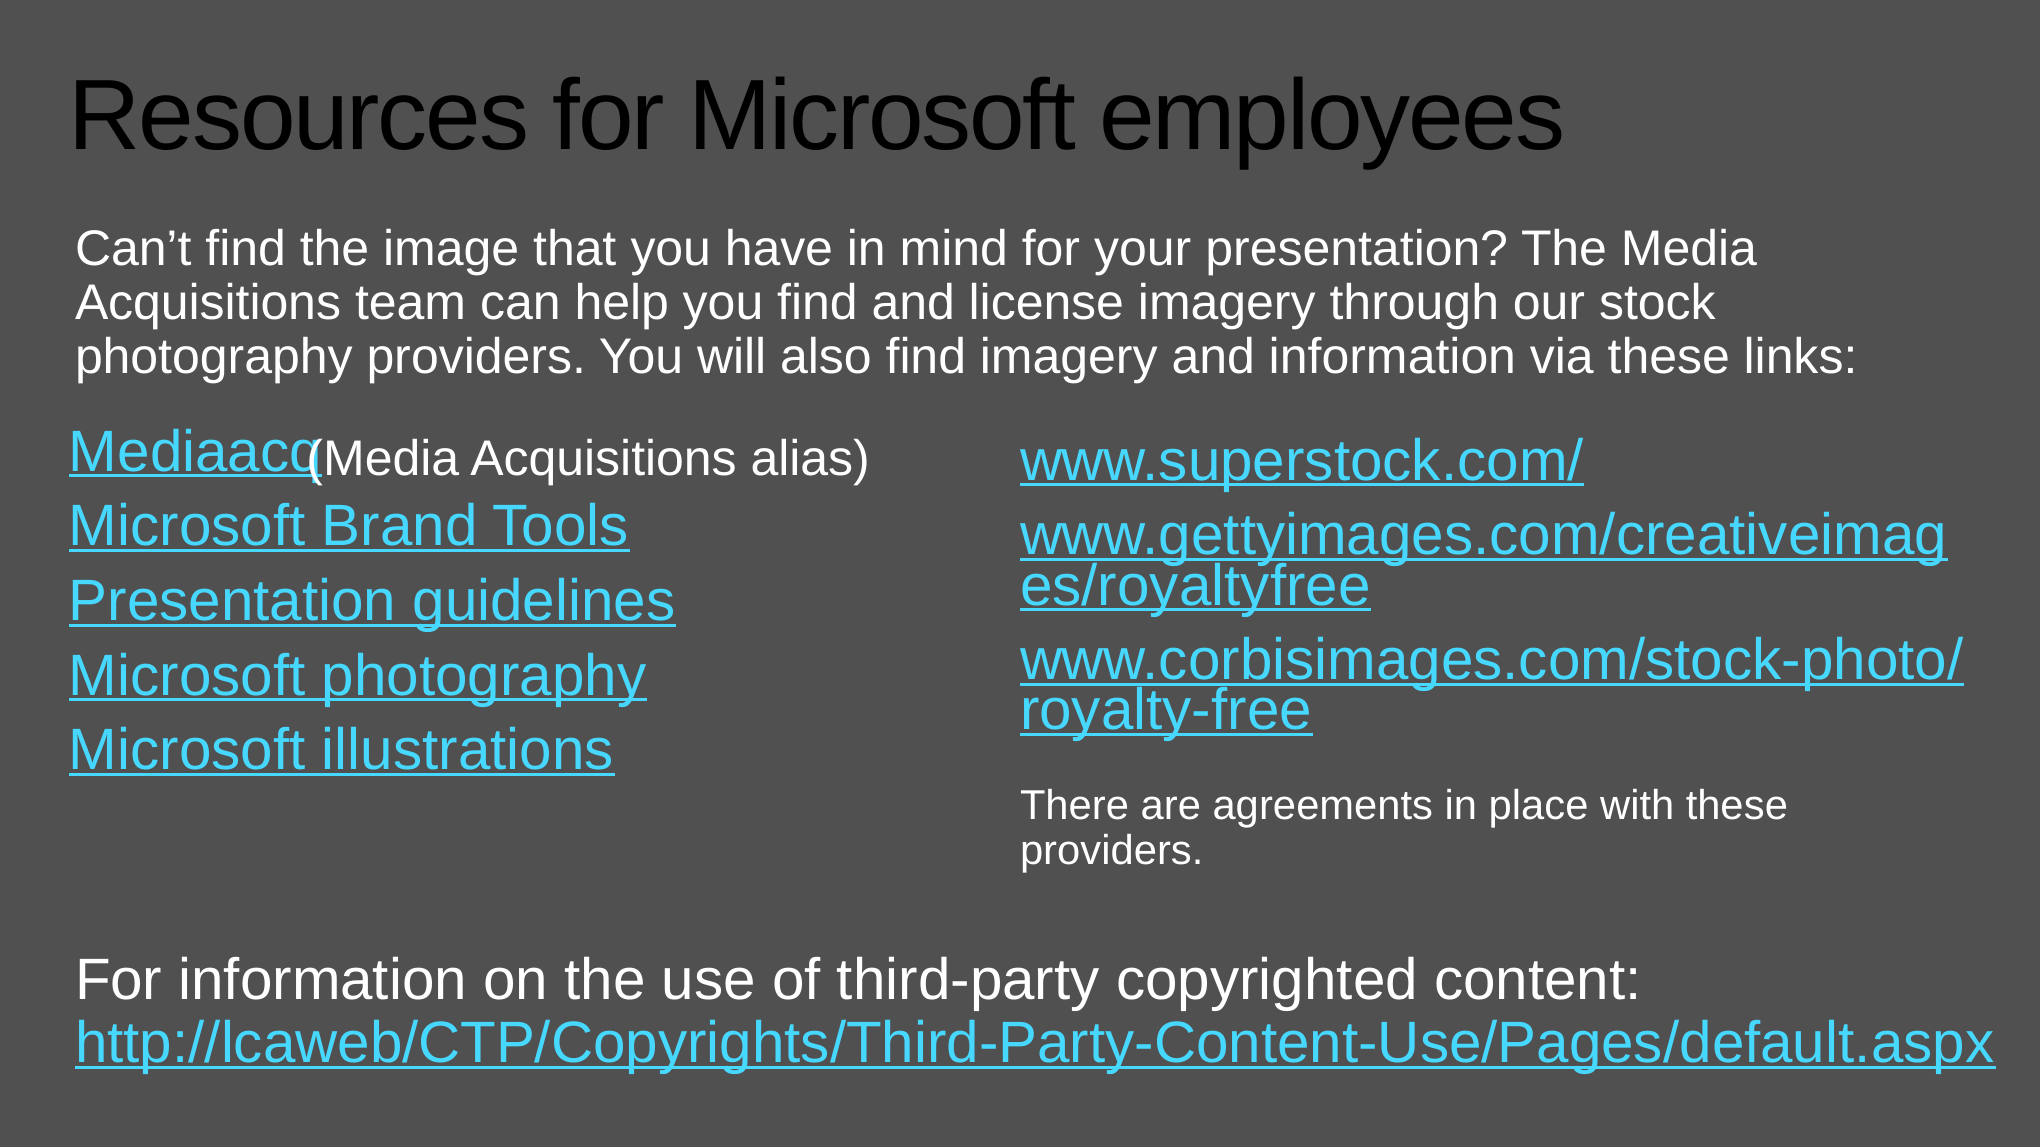

# Resources for Microsoft employees
Can’t find the image that you have in mind for your presentation? The Media Acquisitions team can help you find and license imagery through our stock
photography providers. You will also find imagery and information via these links:
Mediaacq
Microsoft Brand Tools
Presentation guidelines
Microsoft photography
Microsoft illustrations
www.superstock.com/
www.gettyimages.com/creativeimages/royaltyfree
www.corbisimages.com/stock-photo/royalty-free
(Media Acquisitions alias)
There are agreements in place with these providers.
For information on the use of third-party copyrighted content:
http://lcaweb/CTP/Copyrights/Third-Party-Content-Use/Pages/default.aspx